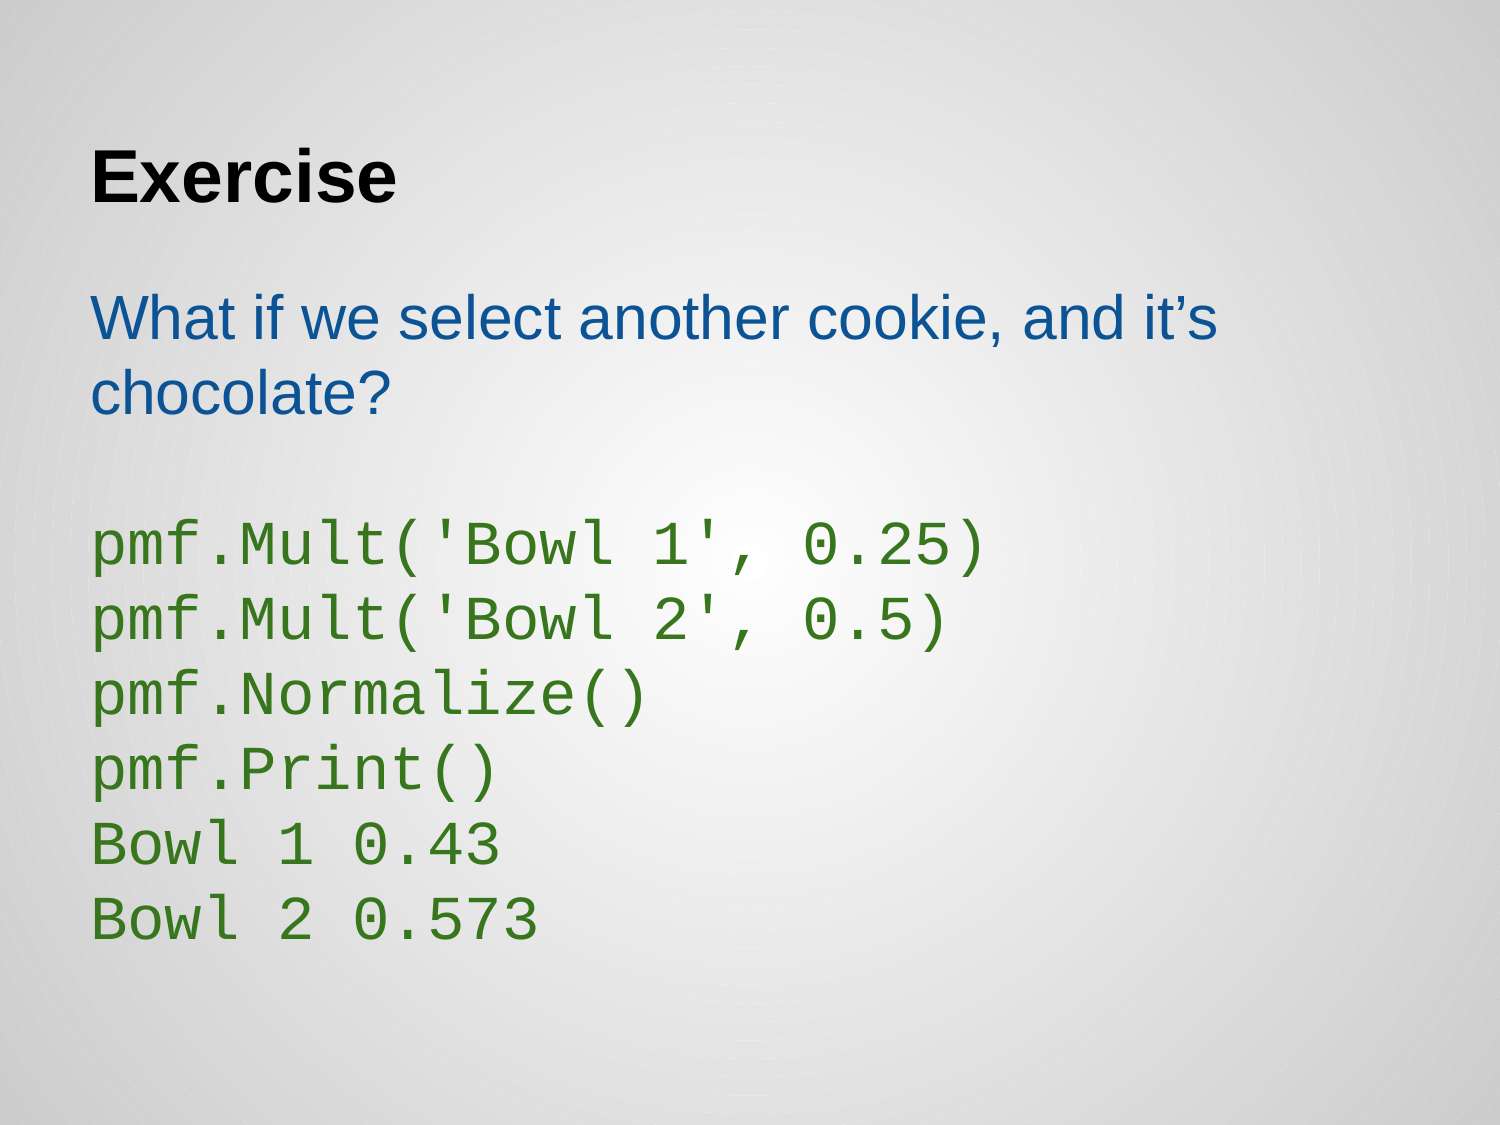

# Exercise
What if we select another cookie, and it’s chocolate?

pmf.Mult('Bowl 1', 0.25)
pmf.Mult('Bowl 2', 0.5)
pmf.Normalize()
pmf.Print()
Bowl 1 0.43
Bowl 2 0.573